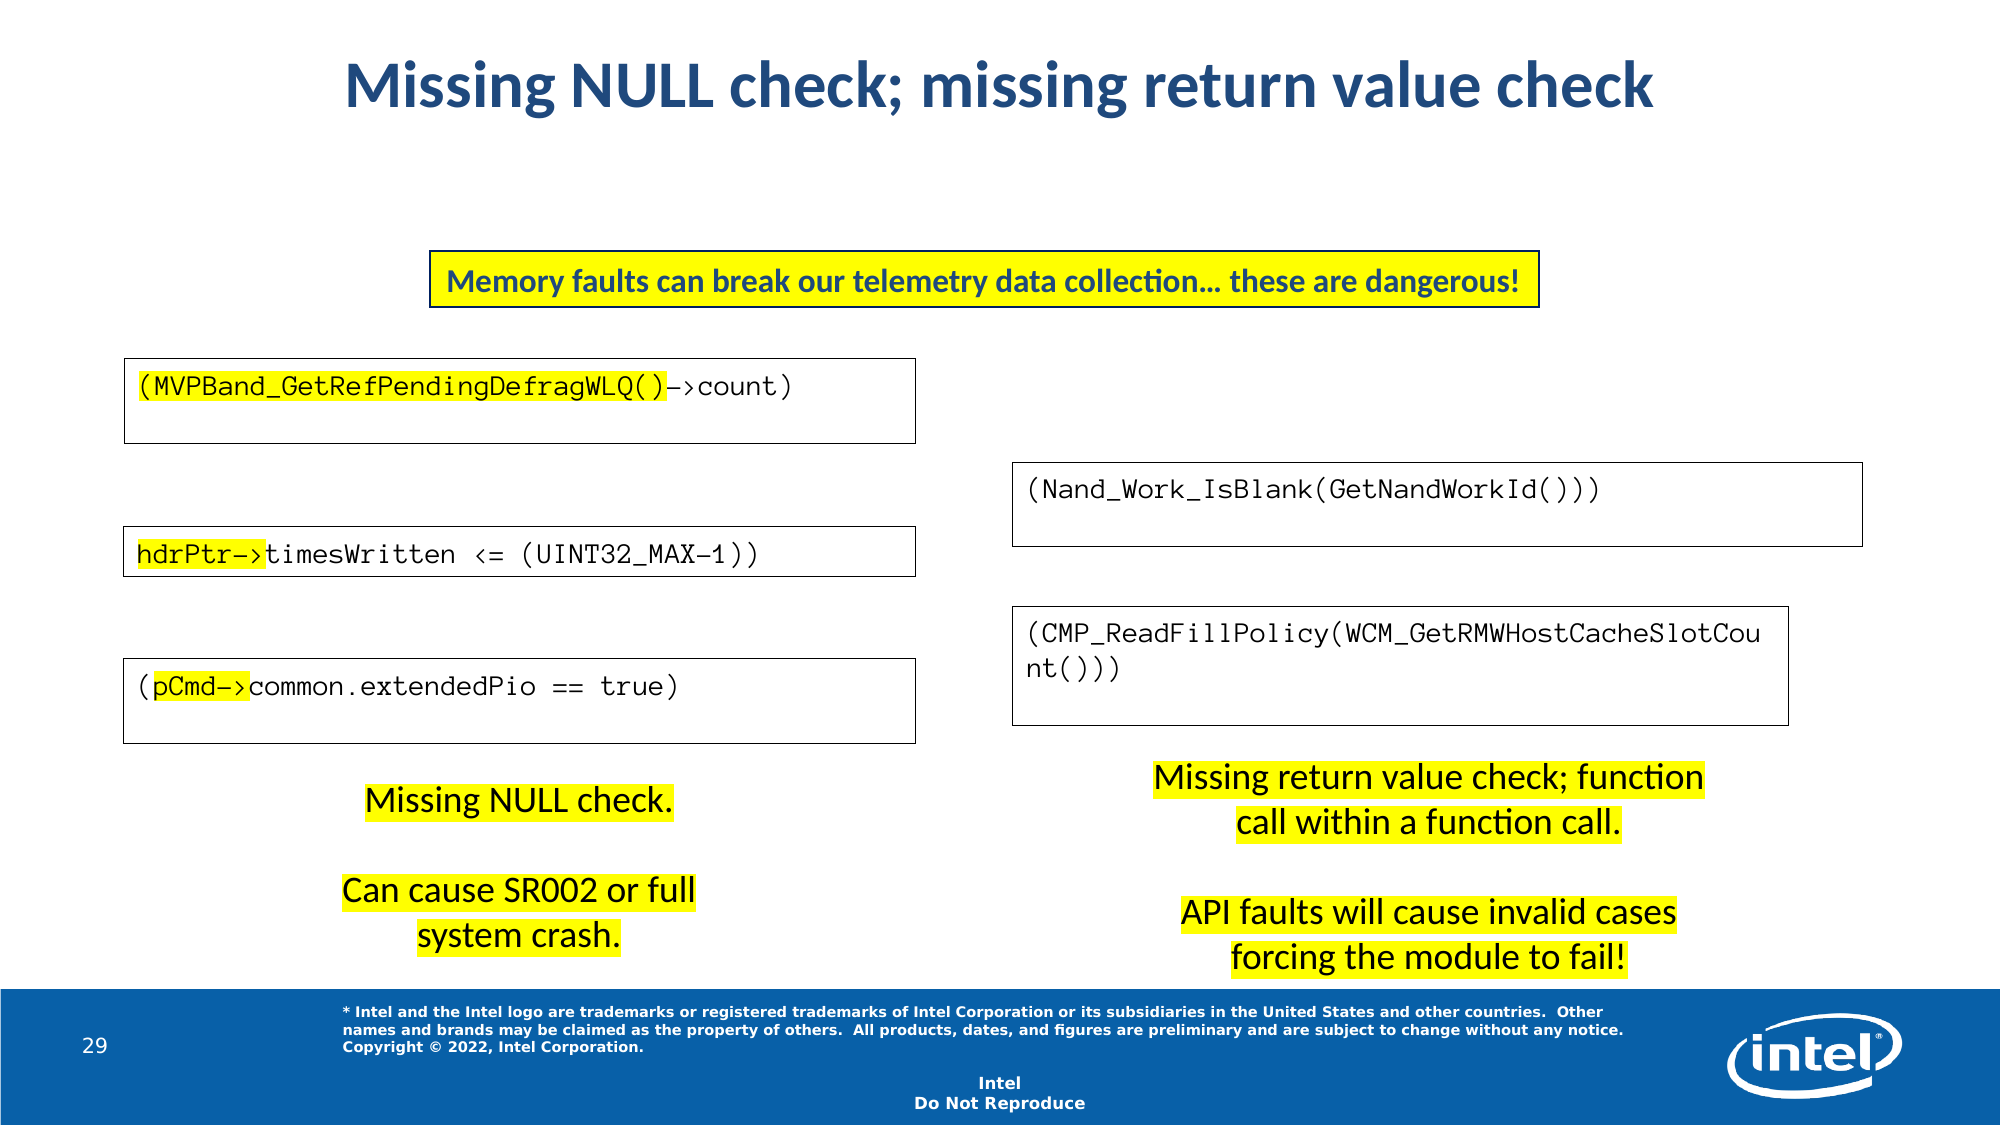

# Missing NULL check; missing return value check
Memory faults can break our telemetry data collection… these are dangerous!
(MVPBand_GetRefPendingDefragWLQ()->count)

(Nand_Work_IsBlank(GetNandWorkId()))

hdrPtr->timesWritten <= (UINT32_MAX-1))
(CMP_ReadFillPolicy(WCM_GetRMWHostCacheSlotCount()))

(pCmd->common.extendedPio == true)

Missing return value check; function call within a function call.

API faults will cause invalid cases forcing the module to fail!
Missing NULL check.

Can cause SR002 or full system crash.